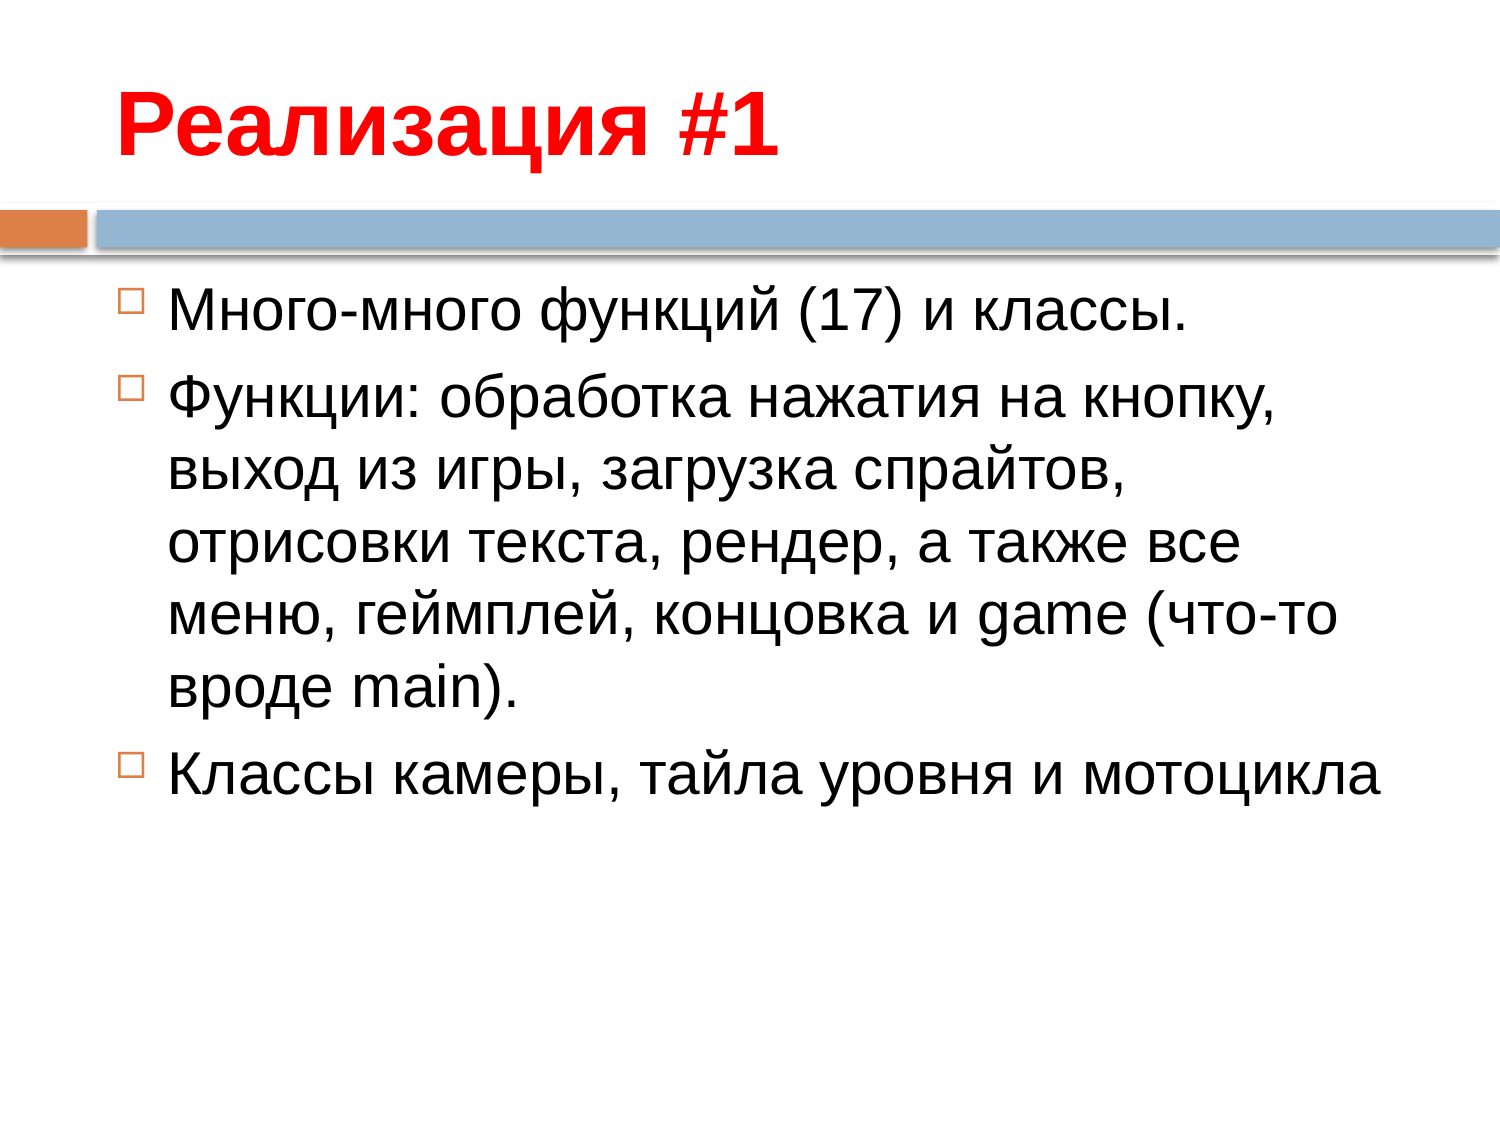

# Реализация #1
Много-много функций (17) и классы.
Функции: обработка нажатия на кнопку, выход из игры, загрузка спрайтов, отрисовки текста, рендер, а также все меню, геймплей, концовка и game (что-то вроде main).
Классы камеры, тайла уровня и мотоцикла